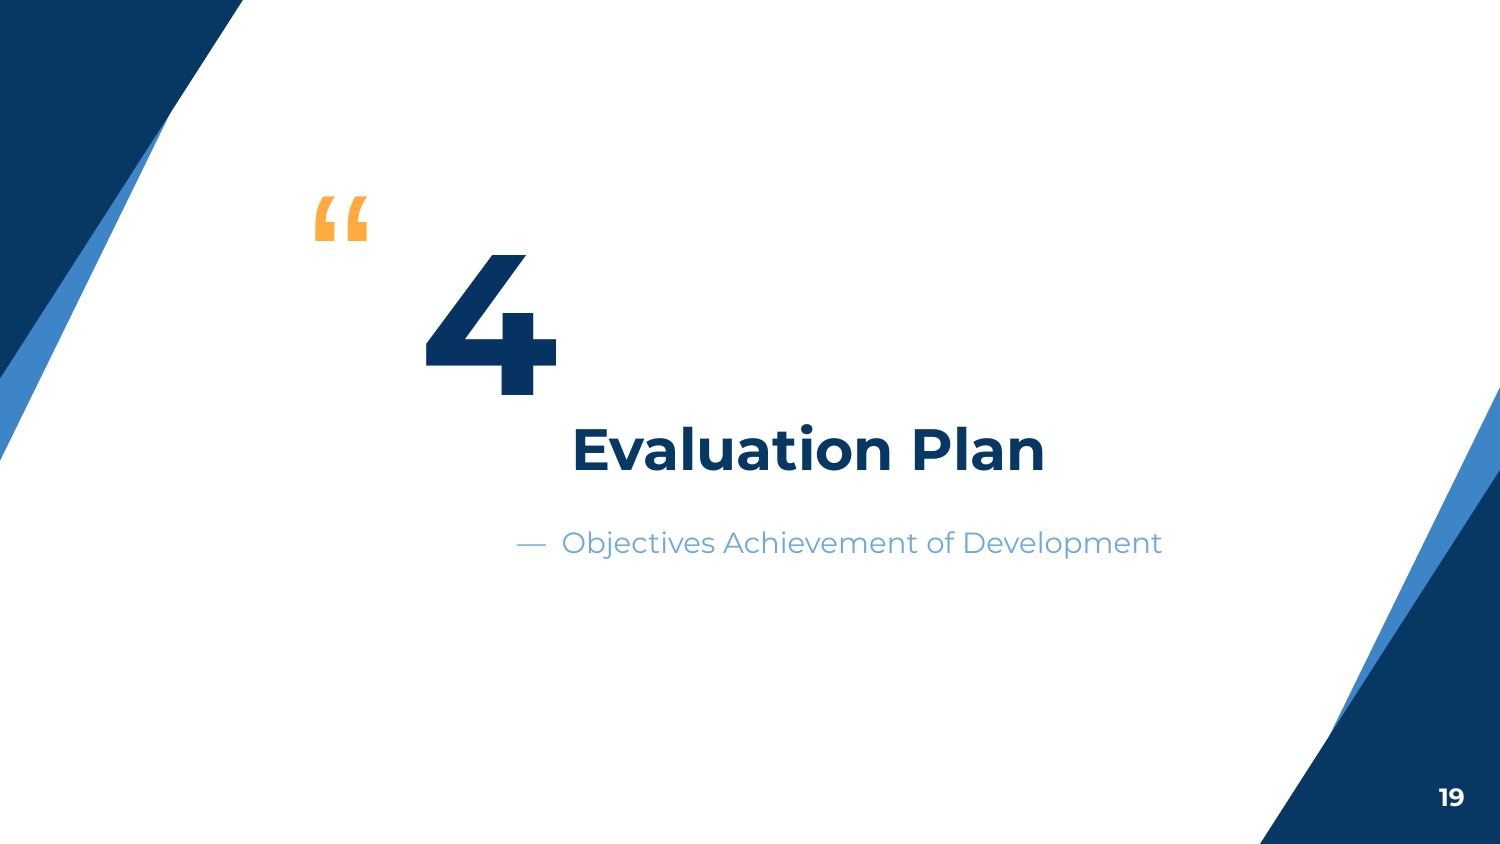

“
4
# Evaluation Plan
—  Objectives Achievement of Development
19